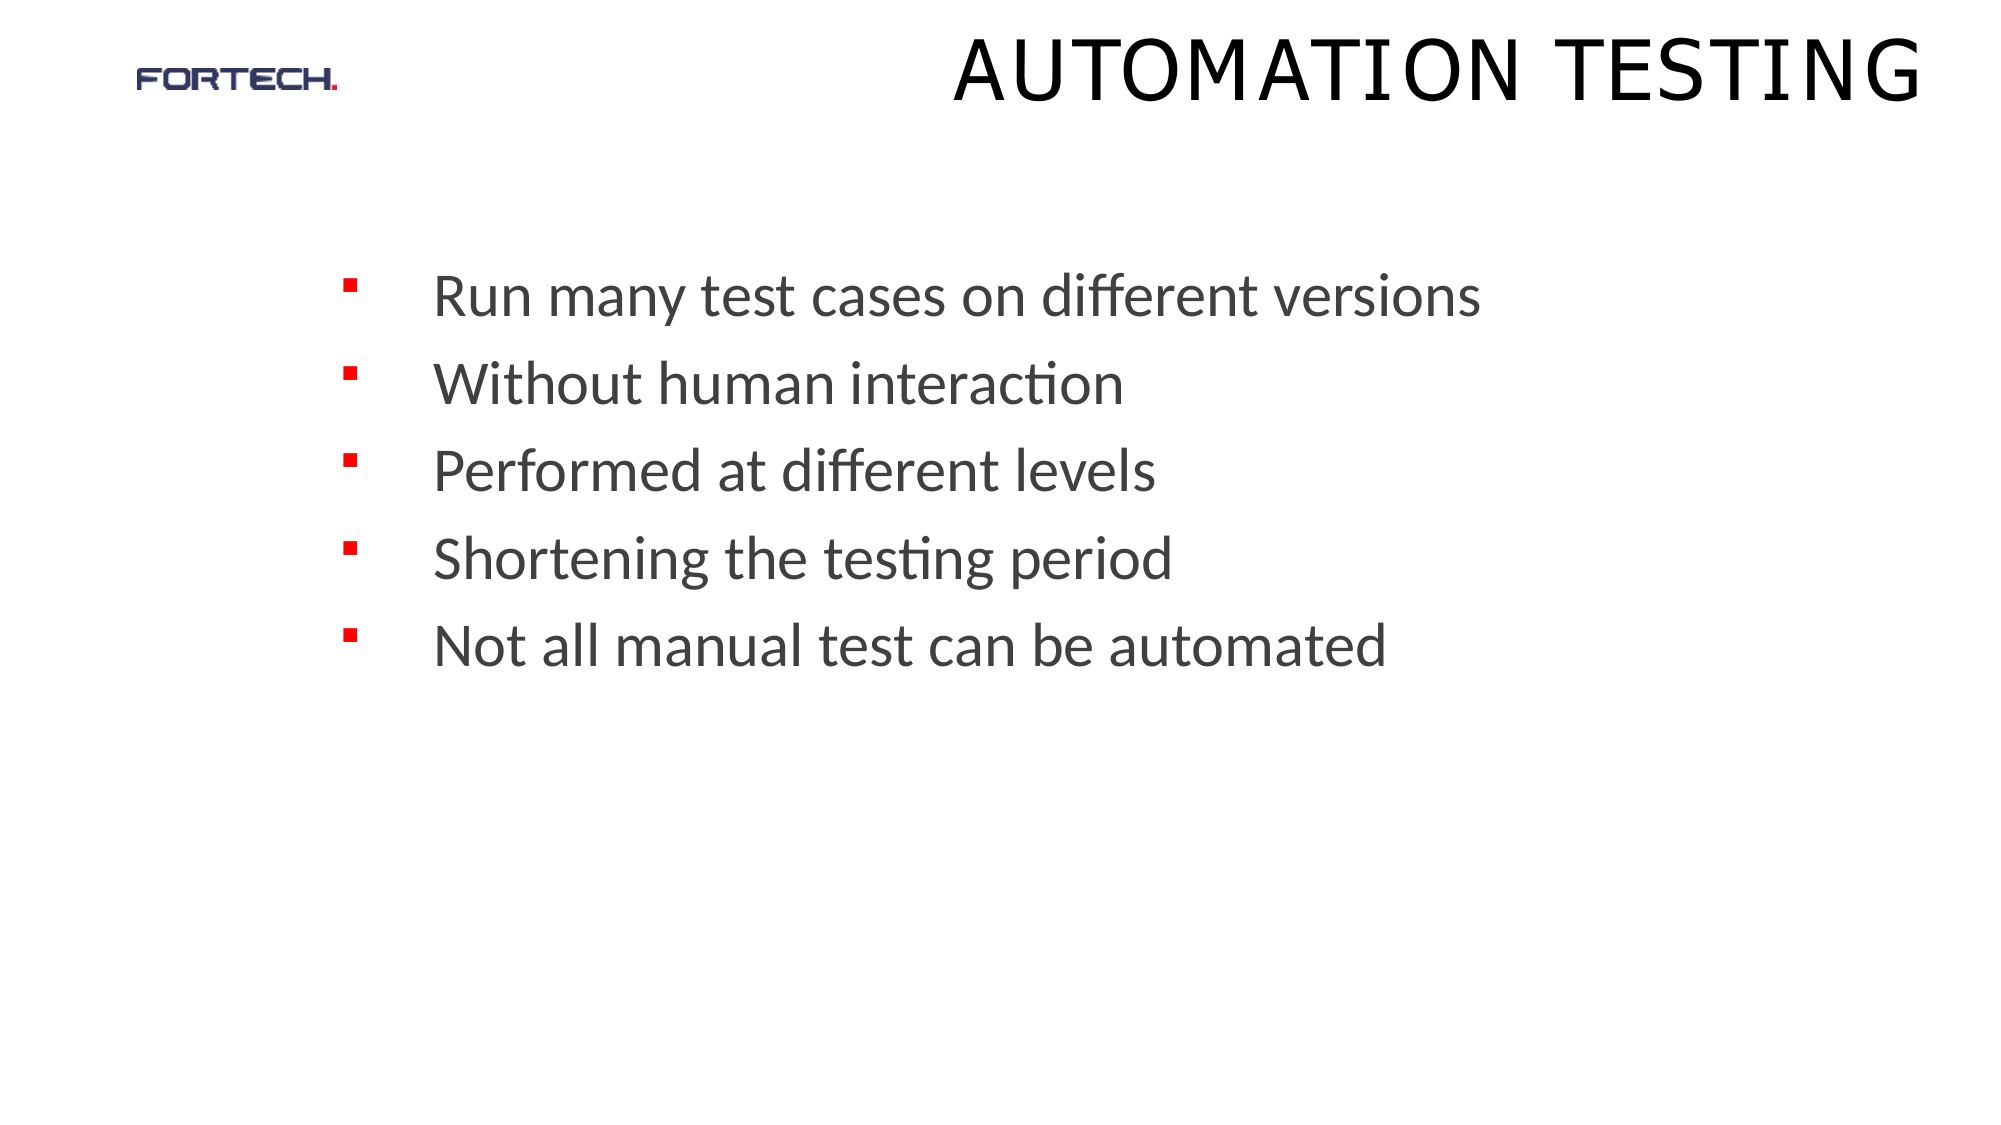

# Automation testing

Run many test cases on different versions
Without human interaction
Performed at different levels
Shortening the testing period
Not all manual test can be automated